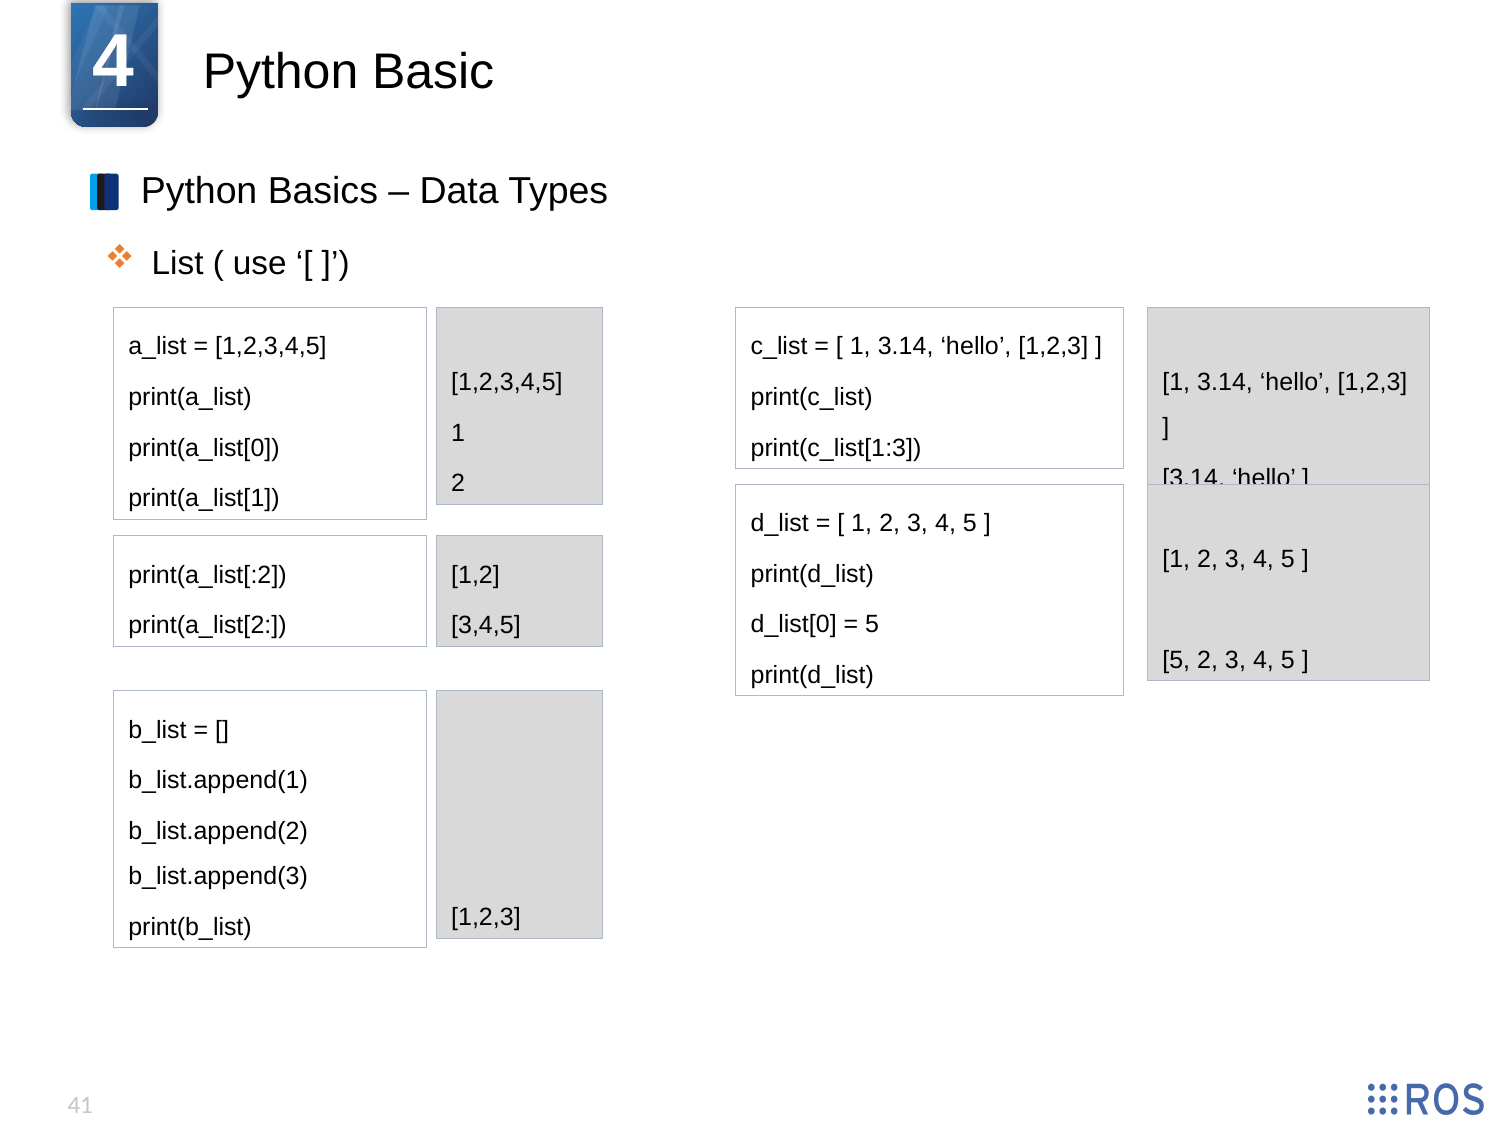

4
Python Basic
Python Basics – Data Types

List ( use ‘[ ]’)

[1, 3.14, ‘hello’, [1,2,3] ]
[3.14, ‘hello’ ]
a_list = [1,2,3,4,5]
print(a_list)
print(a_list[0])
print(a_list[1])

[1,2,3,4,5]
1
2
c_list = [ 1, 3.14, ‘hello’, [1,2,3] ]
print(c_list)
print(c_list[1:3])

[1, 2, 3, 4, 5 ]

[5, 2, 3, 4, 5 ]
d_list = [ 1, 2, 3, 4, 5 ]
print(d_list)
d_list[0] = 5
print(d_list)
print(a_list[:2])
print(a_list[2:])
[1,2]
[3,4,5]
b_list = []
b_list.append(1)
b_list.append(2) b_list.append(3)
print(b_list)

[1,2,3]
41